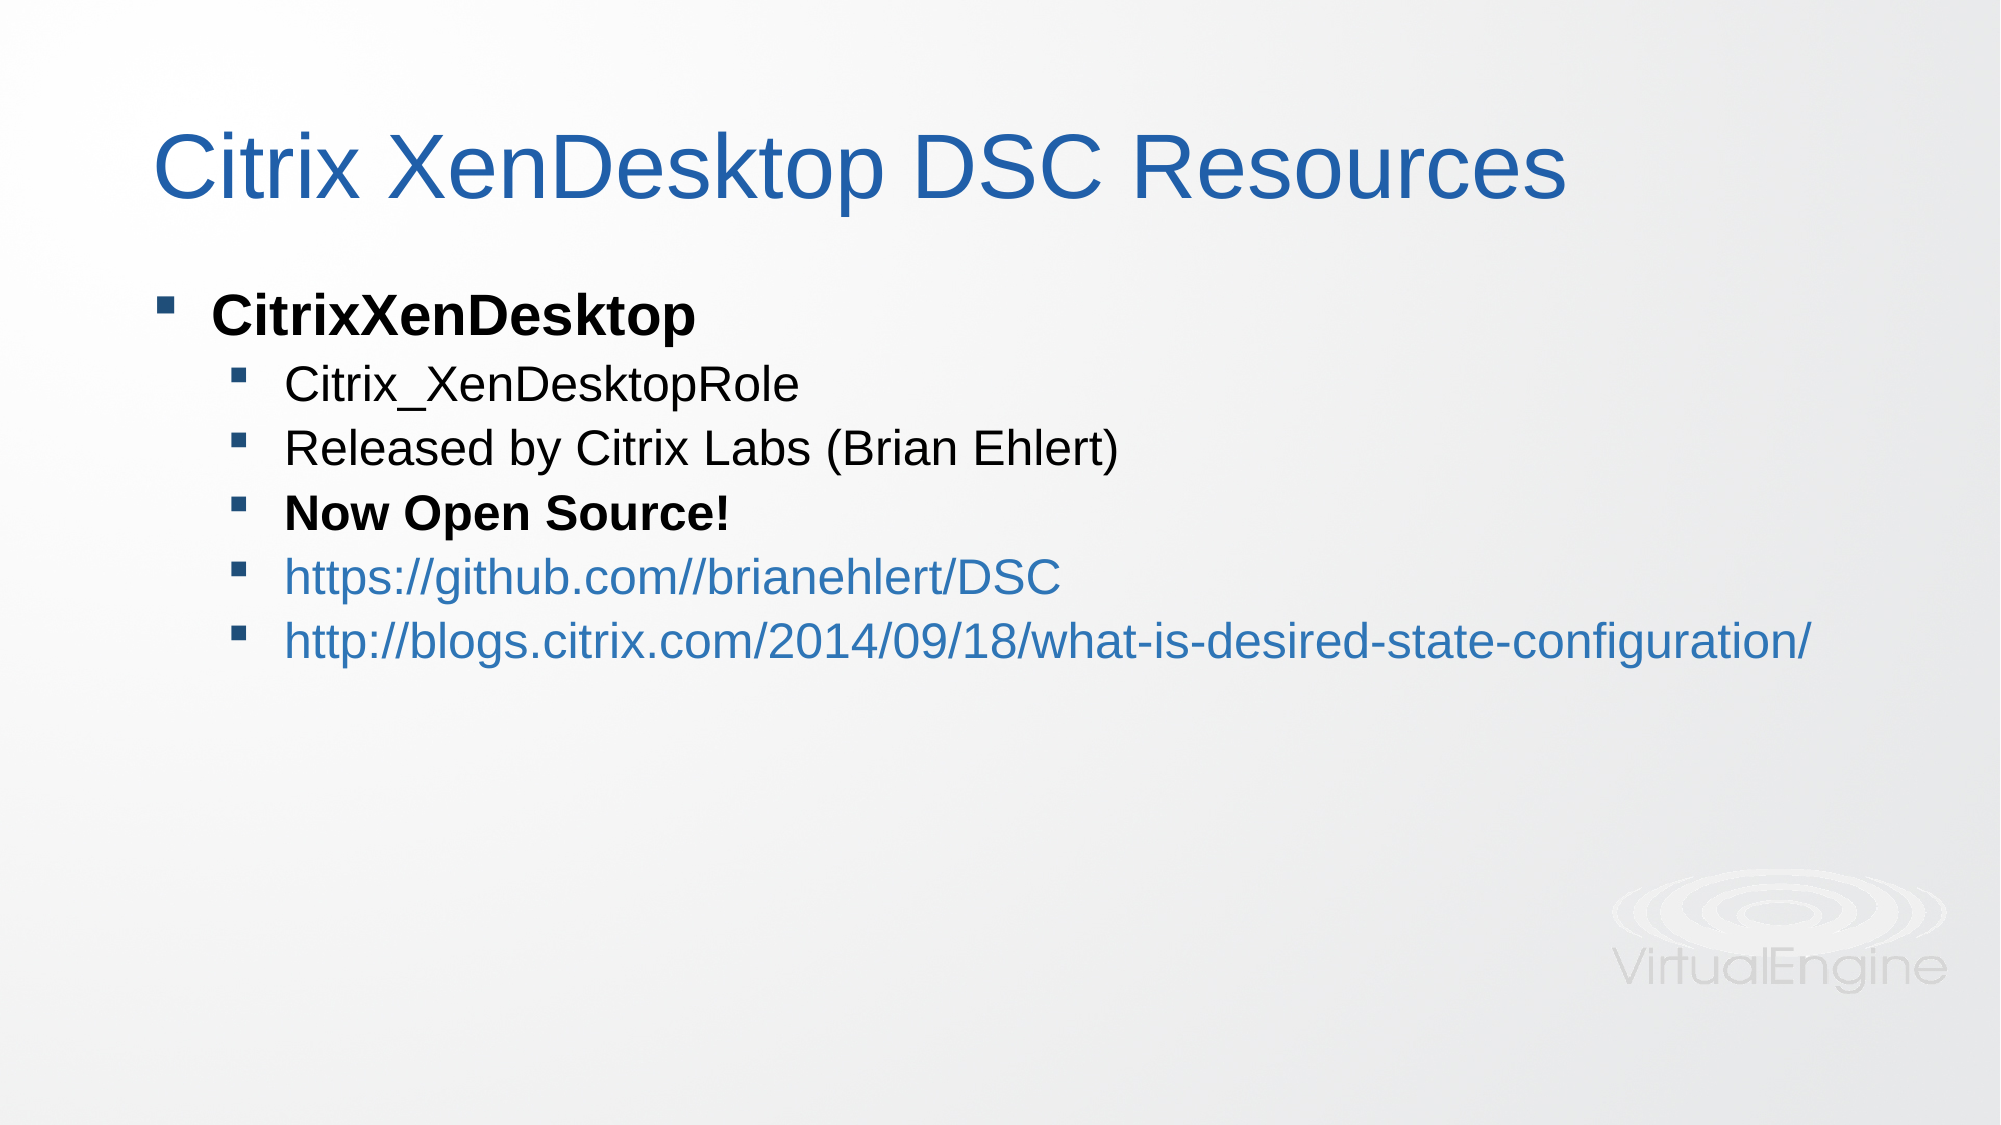

# Citrix XenDesktop DSC Resources
CitrixXenDesktop
Citrix_XenDesktopRole
Released by Citrix Labs (Brian Ehlert)
Now Open Source!
https://github.com//brianehlert/DSC
http://blogs.citrix.com/2014/09/18/what-is-desired-state-configuration/